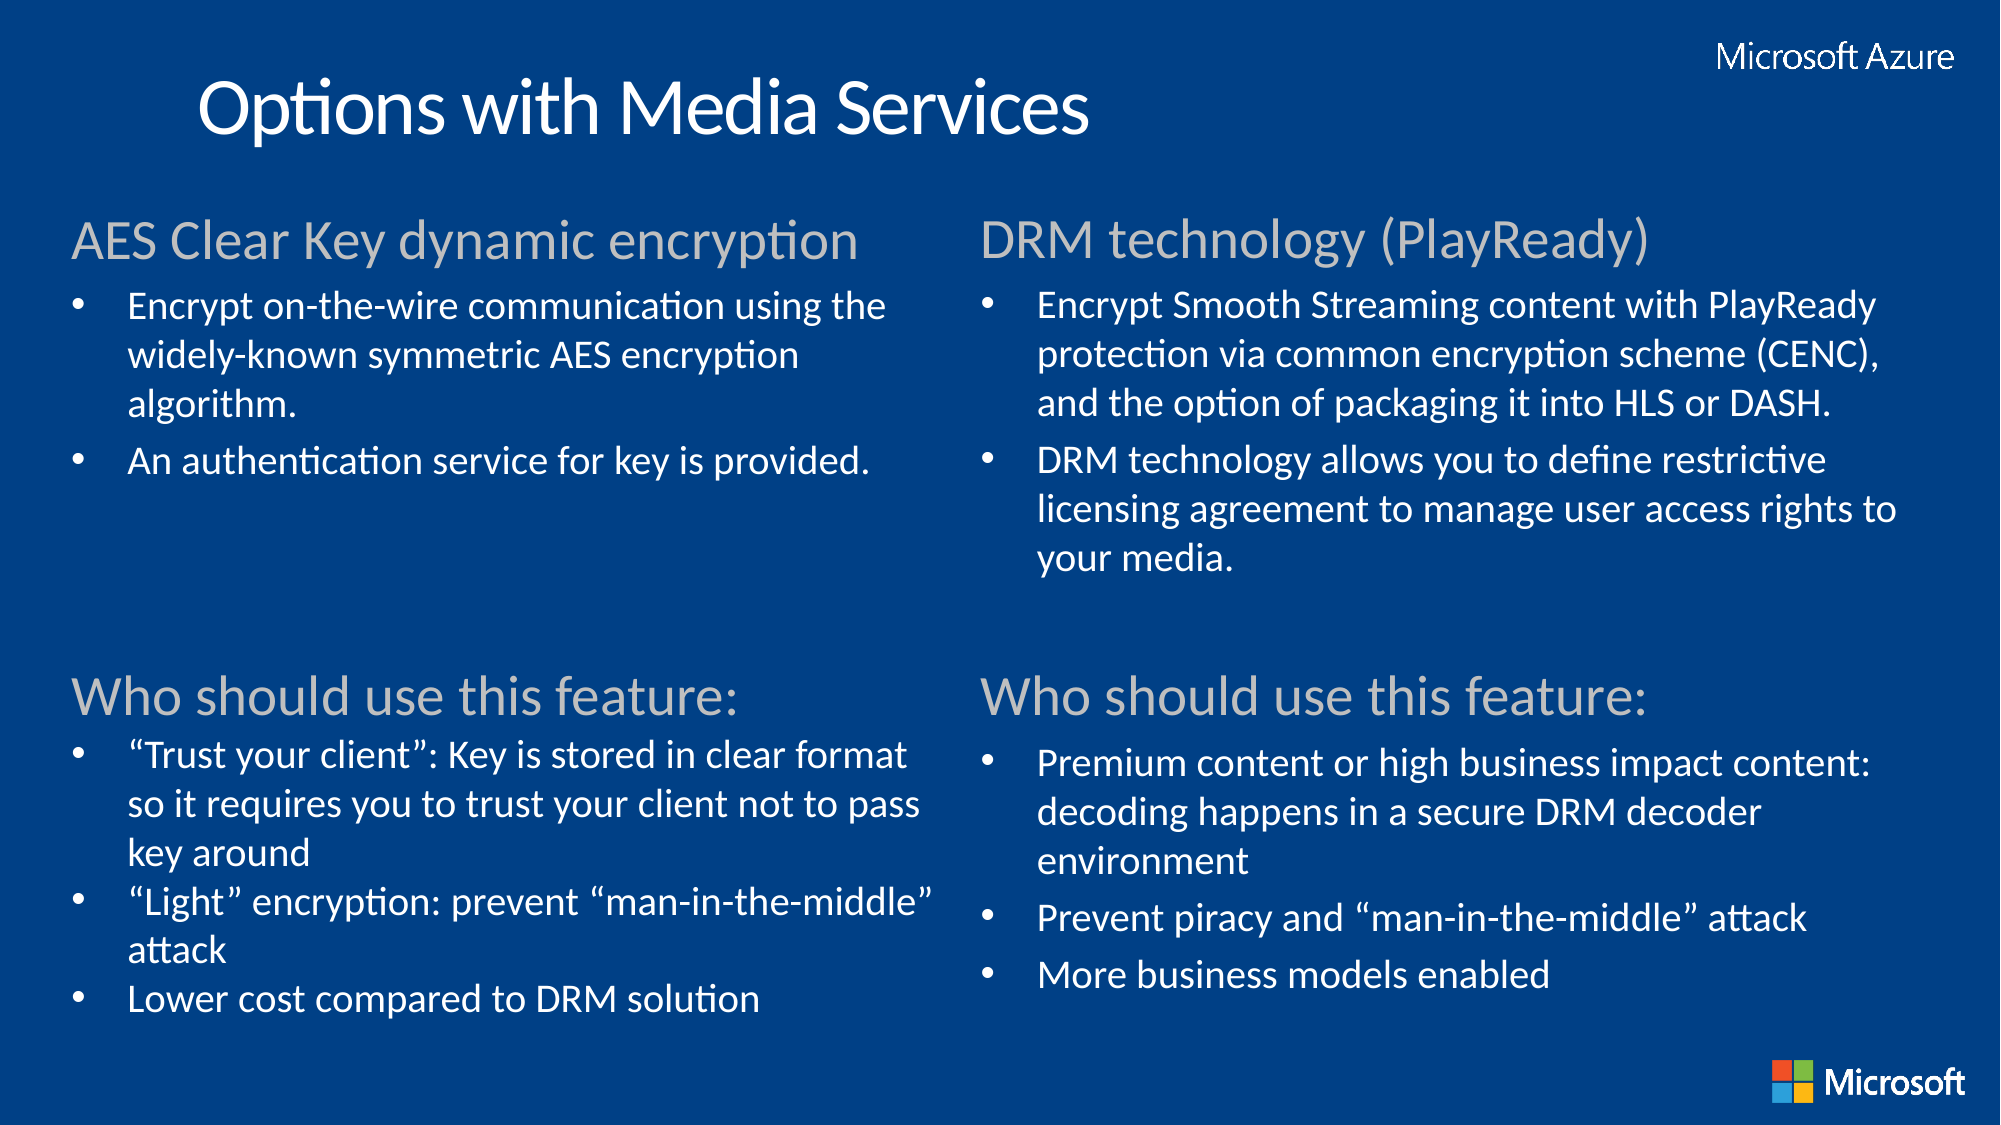

Options with Media Services
DRM technology (PlayReady)
Encrypt Smooth Streaming content with PlayReady protection via common encryption scheme (CENC), and the option of packaging it into HLS or DASH.
DRM technology allows you to define restrictive licensing agreement to manage user access rights to your media.

AES Clear Key dynamic encryption
Encrypt on-the-wire communication using the widely-known symmetric AES encryption algorithm.
An authentication service for key is provided.

Who should use this feature:
“Trust your client”: Key is stored in clear format so it requires you to trust your client not to pass key around
“Light” encryption: prevent “man-in-the-middle” attack
Lower cost compared to DRM solution
Who should use this feature:
Premium content or high business impact content: decoding happens in a secure DRM decoder environment
Prevent piracy and “man-in-the-middle” attack
More business models enabled